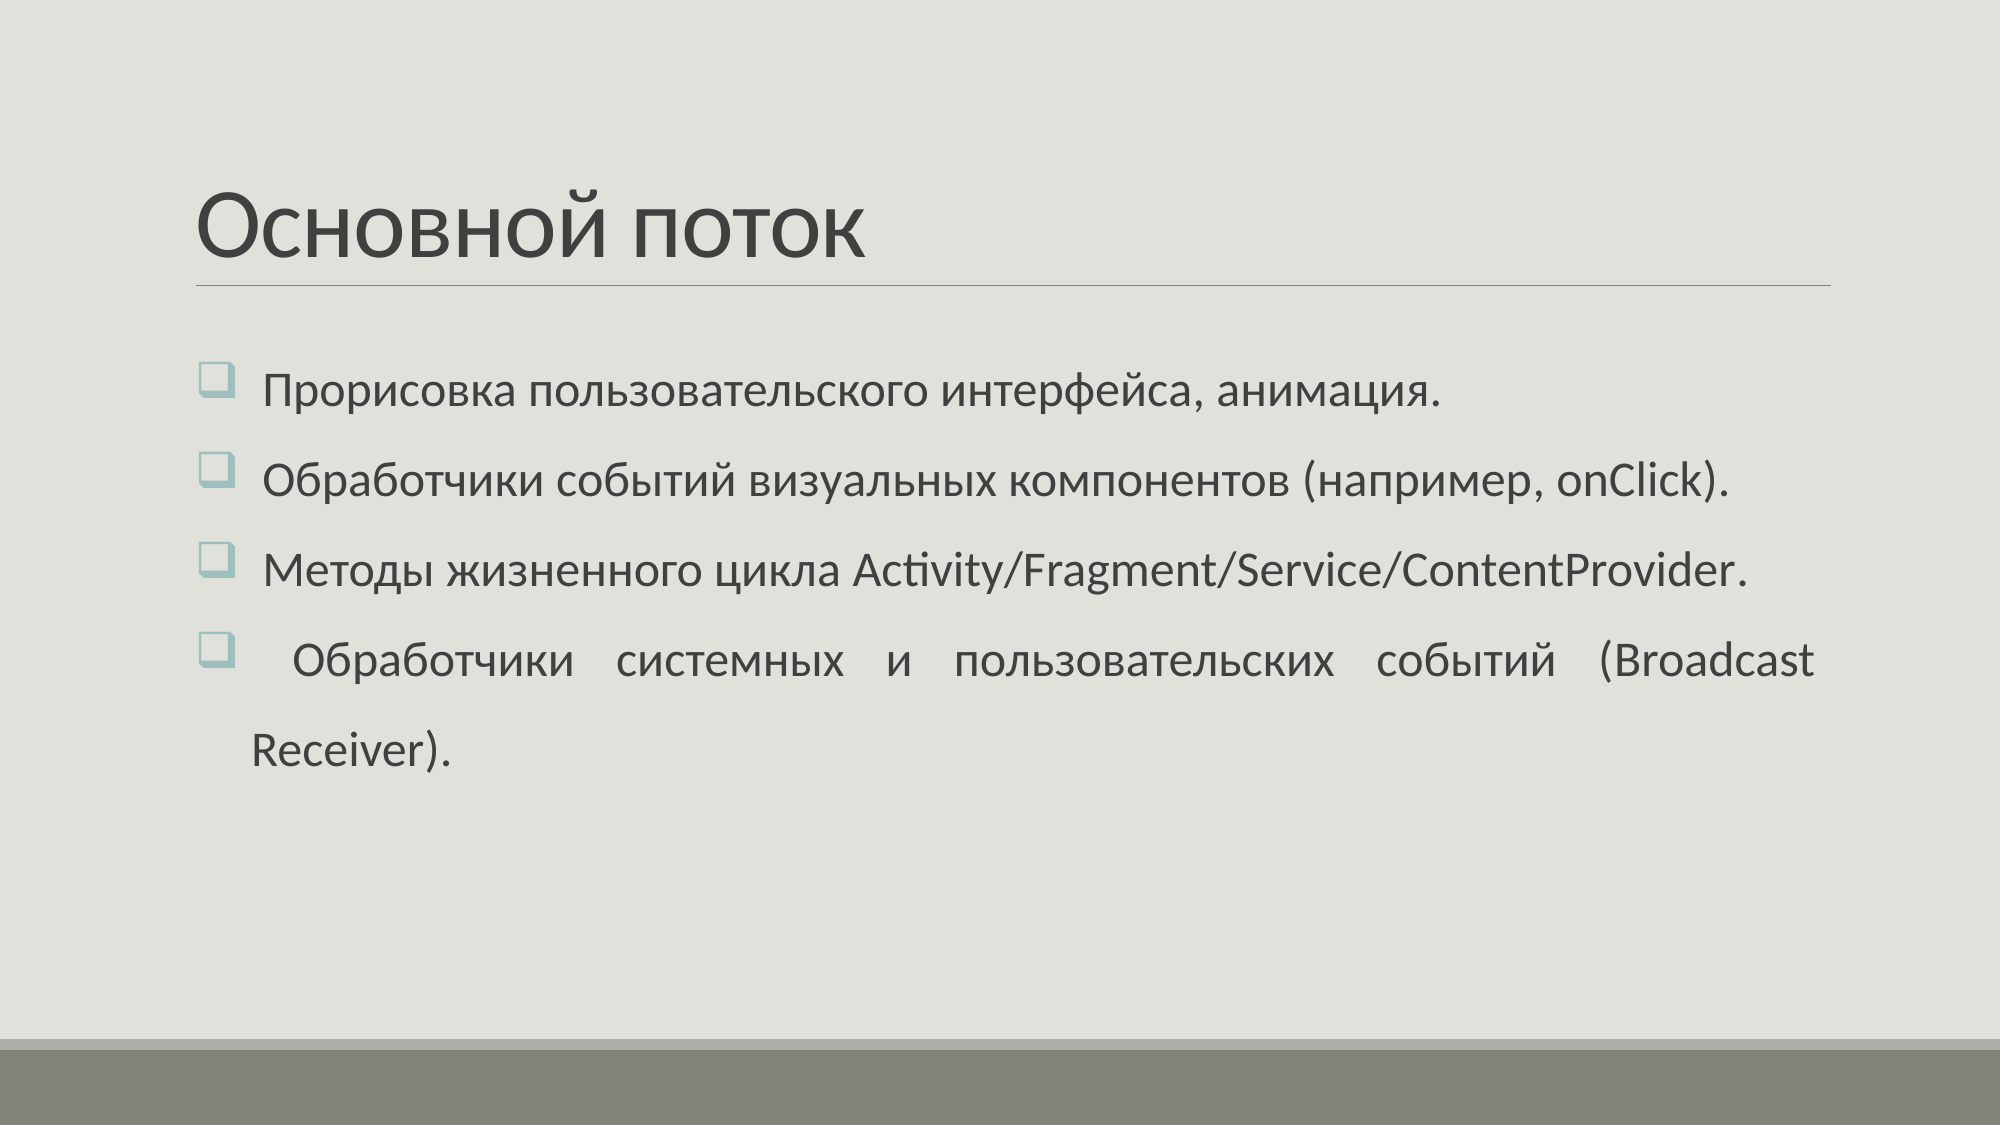

# Основной поток

 Прорисовка пользовательского интерфейса, анимация.
 Обработчики событий визуальных компонентов (например, onClick).
 Методы жизненного цикла Activity/Fragment/Service/ContentProvider.
 Обработчики системных и пользовательских событий (Broadcast Receiver).